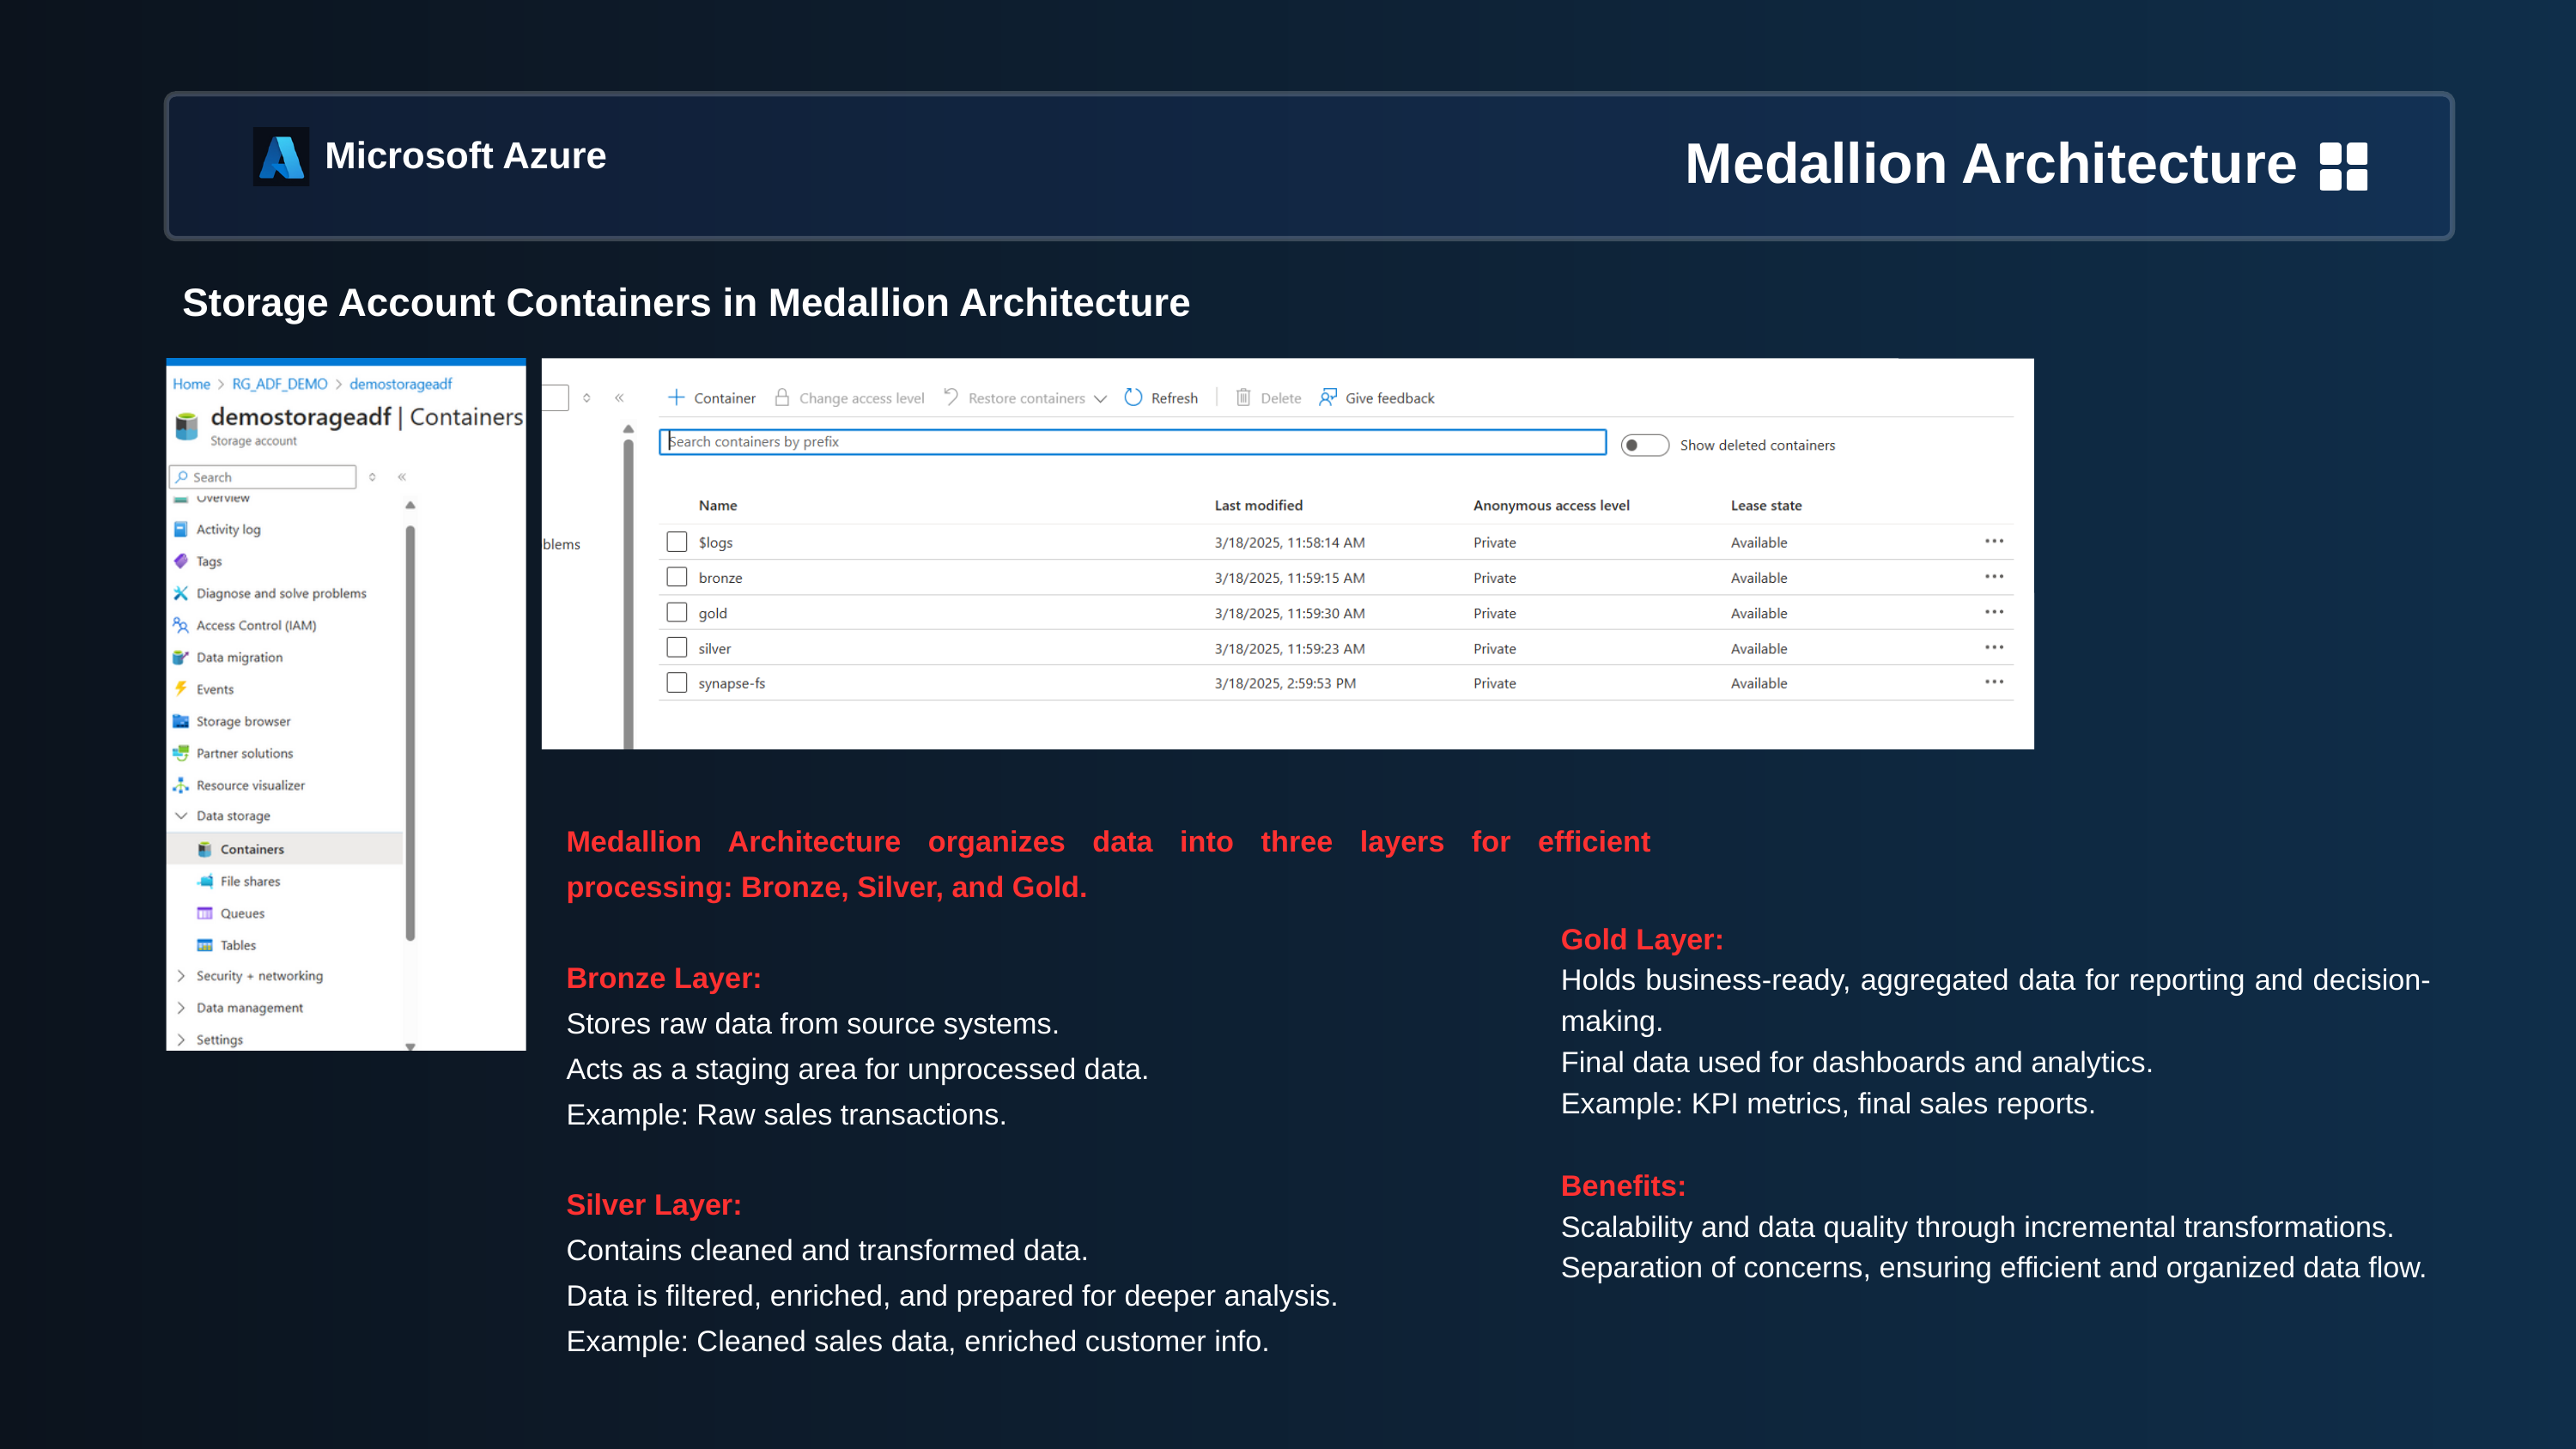

Medallion Architecture

Microsoft Azure

Storage Account Containers in Medallion Architecture

Storage Account Containers in Medallion Architecture
Medallion Architecture organizes data into three layers for efficient processing: Bronze, Silver, and Gold.

Bronze Layer:
Stores raw data from source systems.
Acts as a staging area for unprocessed data.
Example: Raw sales transactions.

Silver Layer:
Contains cleaned and transformed data.
Data is filtered, enriched, and prepared for deeper analysis.
Example: Cleaned sales data, enriched customer info.

Gold Layer:
Holds business-ready, aggregated data for reporting and decision-making.
Final data used for dashboards and analytics.
Example: KPI metrics, final sales reports.

Benefits:
Scalability and data quality through incremental transformations.
Separation of concerns, ensuring efficient and organized data flow.